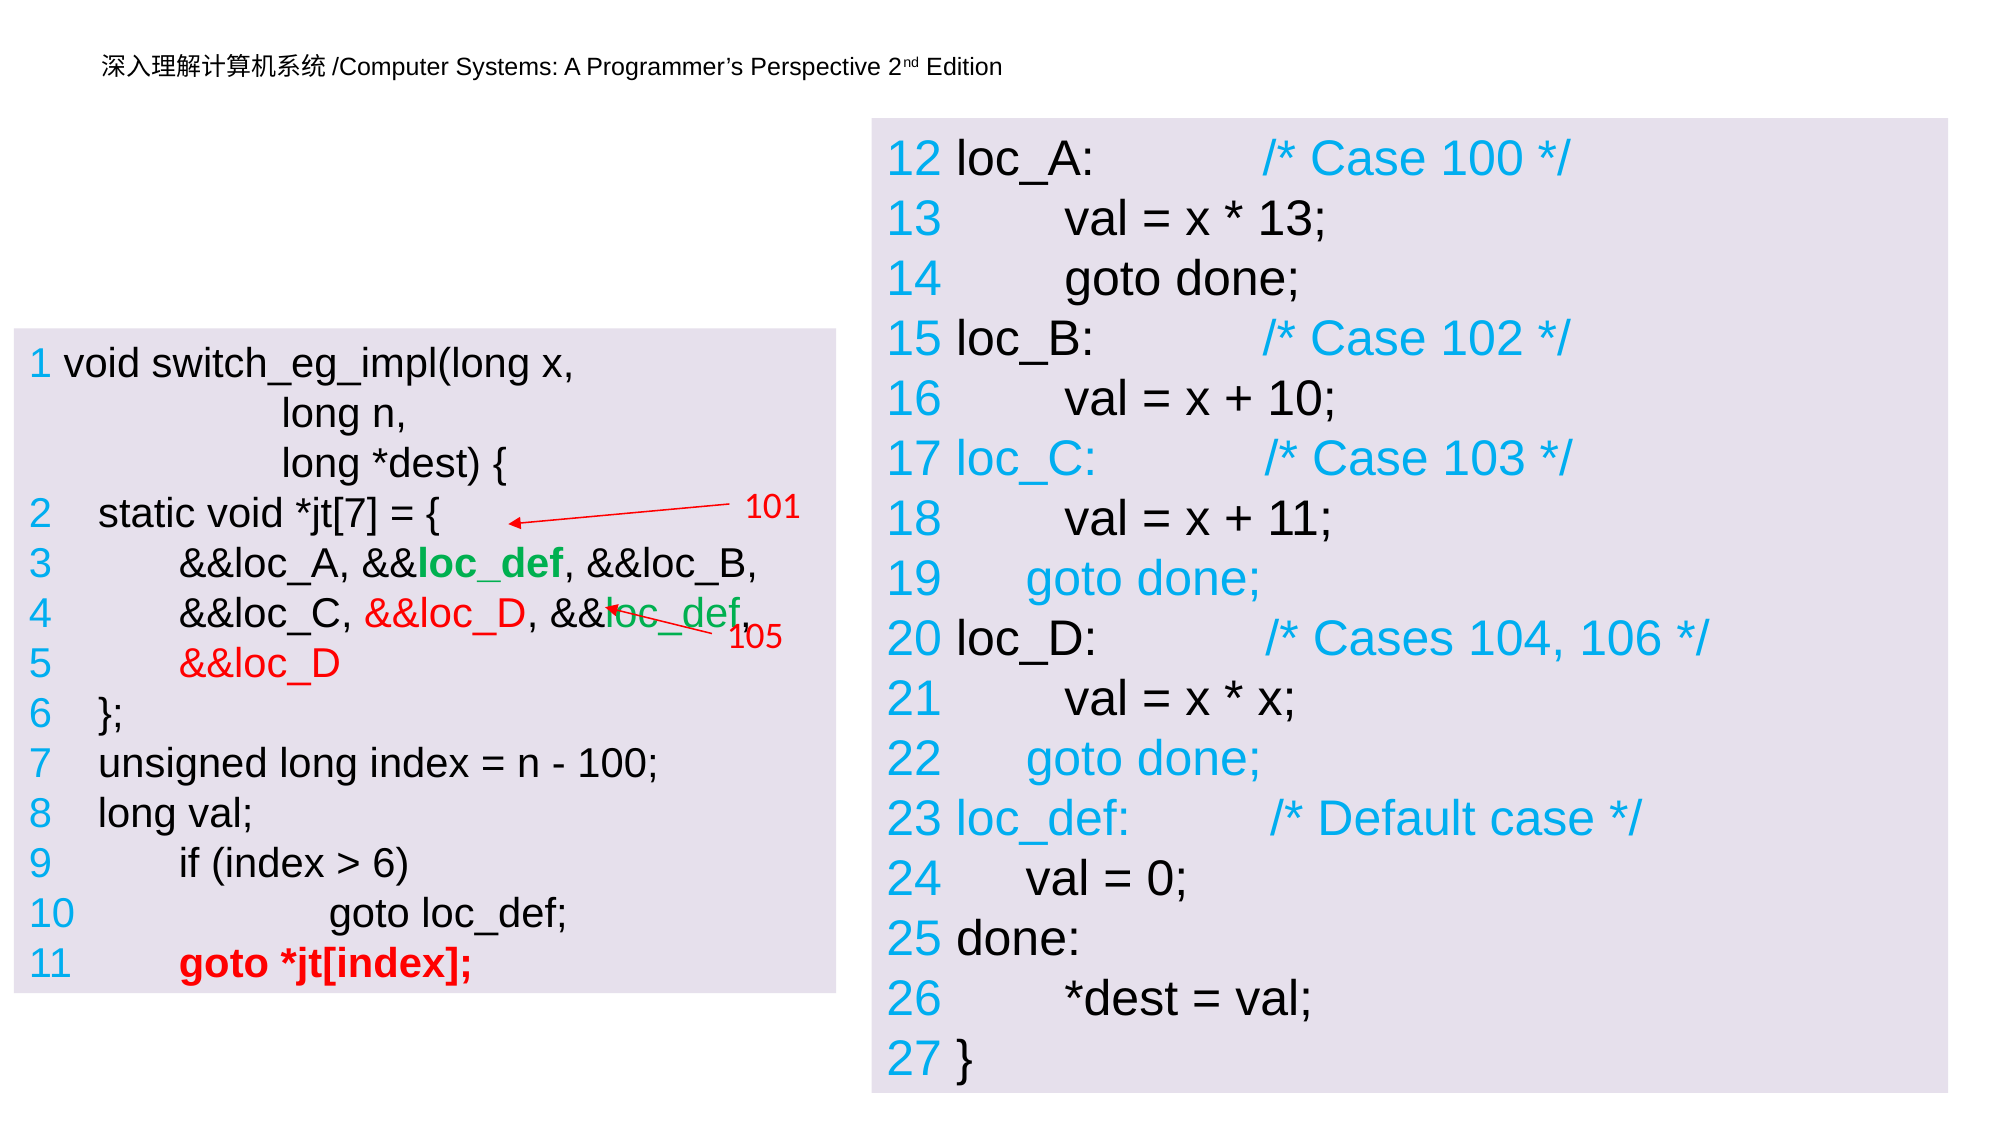

12 loc_A:            /* Case 100 */
13 	  val = x * 13;
14 	  goto done;
15 loc_B:            /* Case 102 */
16 	  val = x + 10;
17 loc_C:            /* Case 103 */
18 	  val = x + 11;
19      goto done;
20 loc_D:            /* Cases 104, 106 */
21 	  val = x * x;
22      goto done;
23 loc_def:          /* Default case */
24      val = 0;
25 done:
26 	  *dest = val;
27 }
1 void switch_eg_impl(long x,
                      long n,
                      long *dest) {
2    static void *jt[7] = {
3 	&&loc_A, &&loc_def, &&loc_B,
4 	&&loc_C, &&loc_D, &&loc_def,
5 	&&loc_D
6    };
7    unsigned long index = n - 100;
8    long val;
9 	if (index > 6)
10 		goto loc_def;
11 	goto *jt[index];
101
105
91